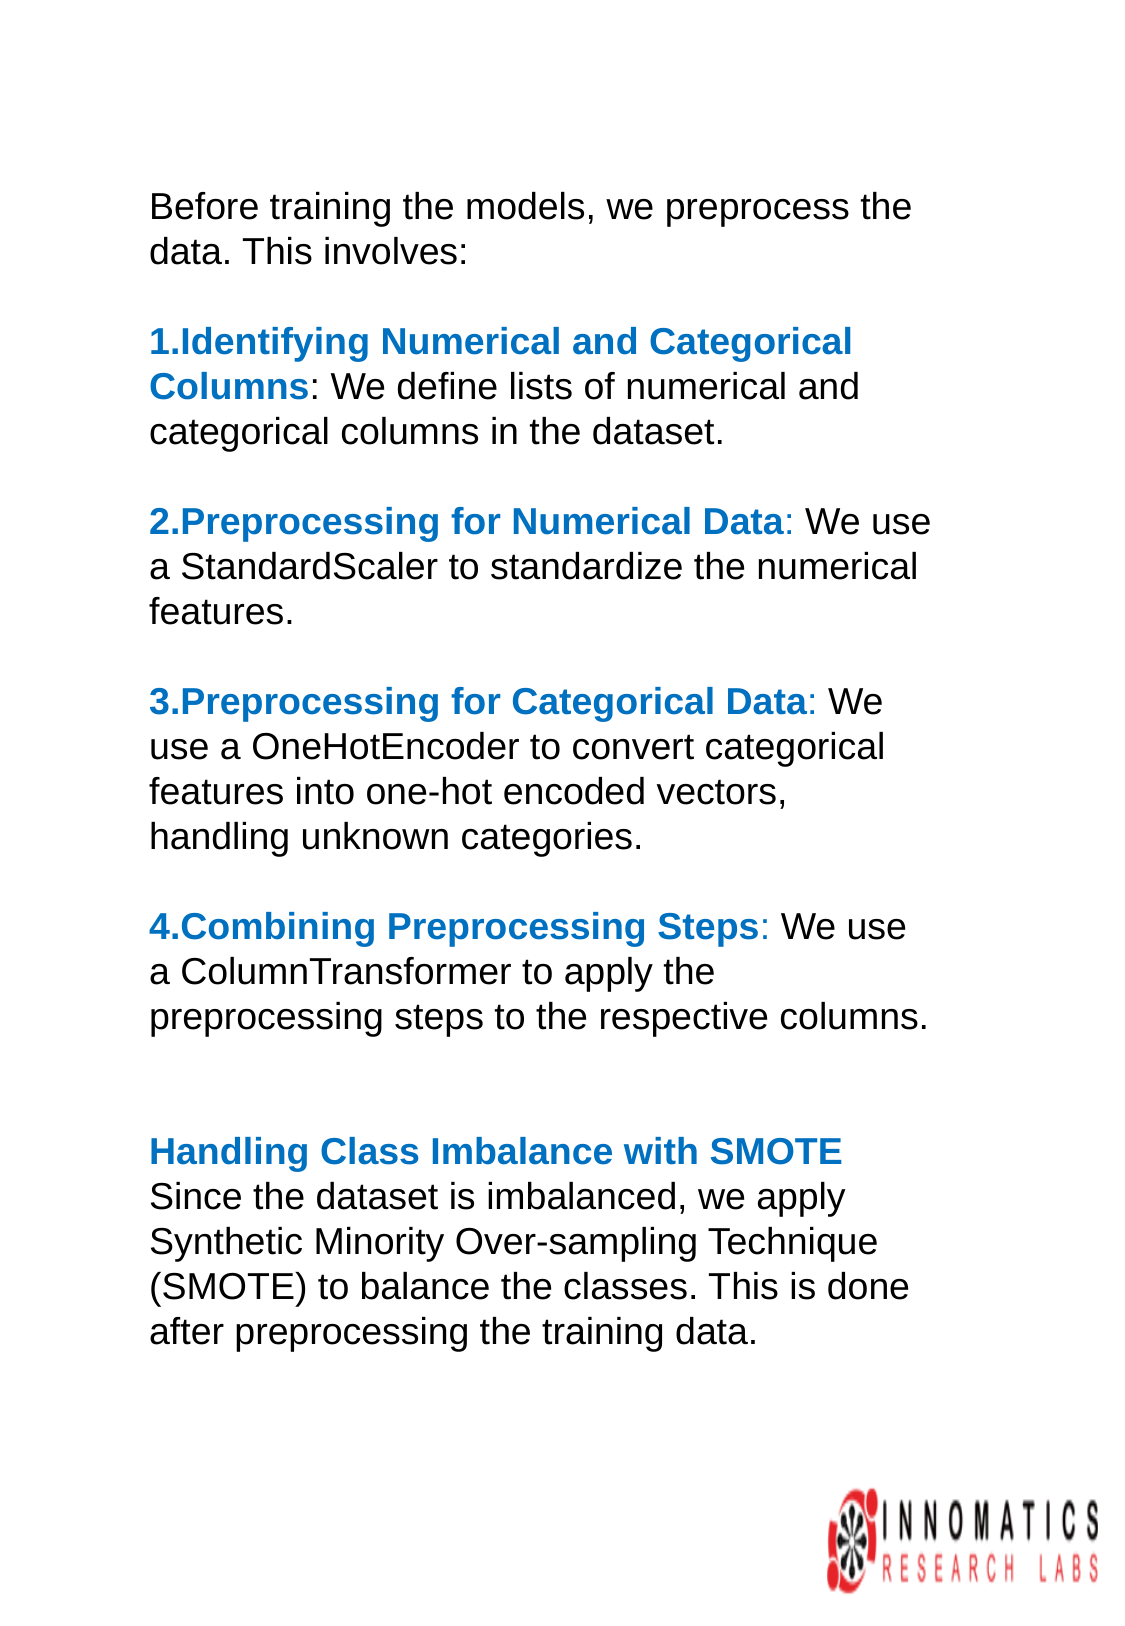

Before training the models, we preprocess the data. This involves:

Identifying Numerical and Categorical Columns: We define lists of numerical and categorical columns in the dataset.

Preprocessing for Numerical Data: We use a StandardScaler to standardize the numerical features.

Preprocessing for Categorical Data: We use a OneHotEncoder to convert categorical features into one-hot encoded vectors, handling unknown categories.

Combining Preprocessing Steps: We use a ColumnTransformer to apply the preprocessing steps to the respective columns.

Handling Class Imbalance with SMOTE
Since the dataset is imbalanced, we apply Synthetic Minority Over-sampling Technique (SMOTE) to balance the classes. This is done after preprocessing the training data.